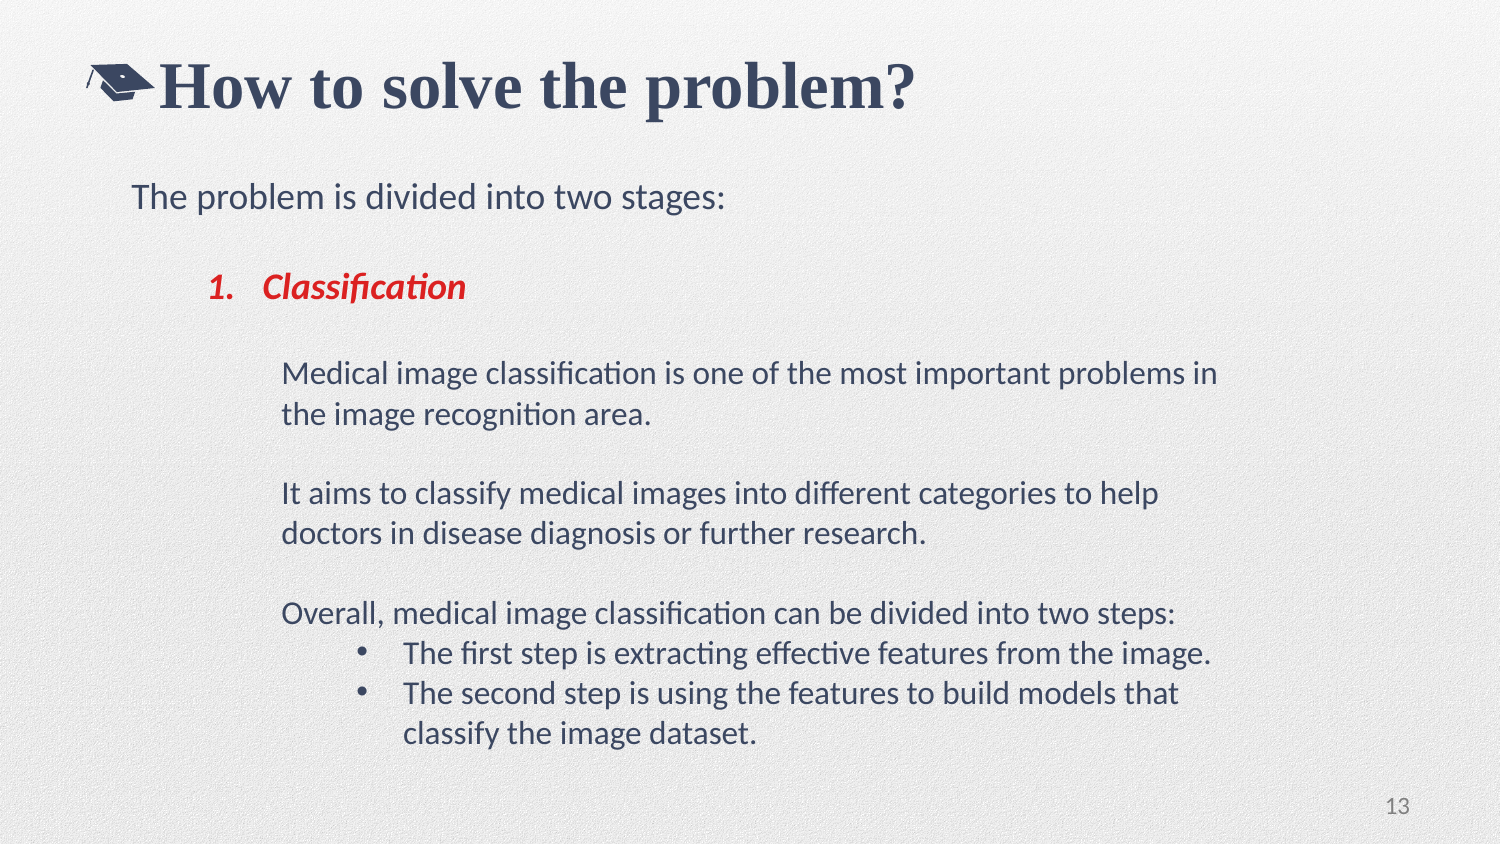

How to solve the problem?

The problem is divided into two stages:

Classification

Medical image classification is one of the most important problems in the image recognition area.

It aims to classify medical images into different categories to help doctors in disease diagnosis or further research.

Overall, medical image classification can be divided into two steps:
The first step is extracting effective features from the image.
The second step is using the features to build models that classify the image dataset.
13